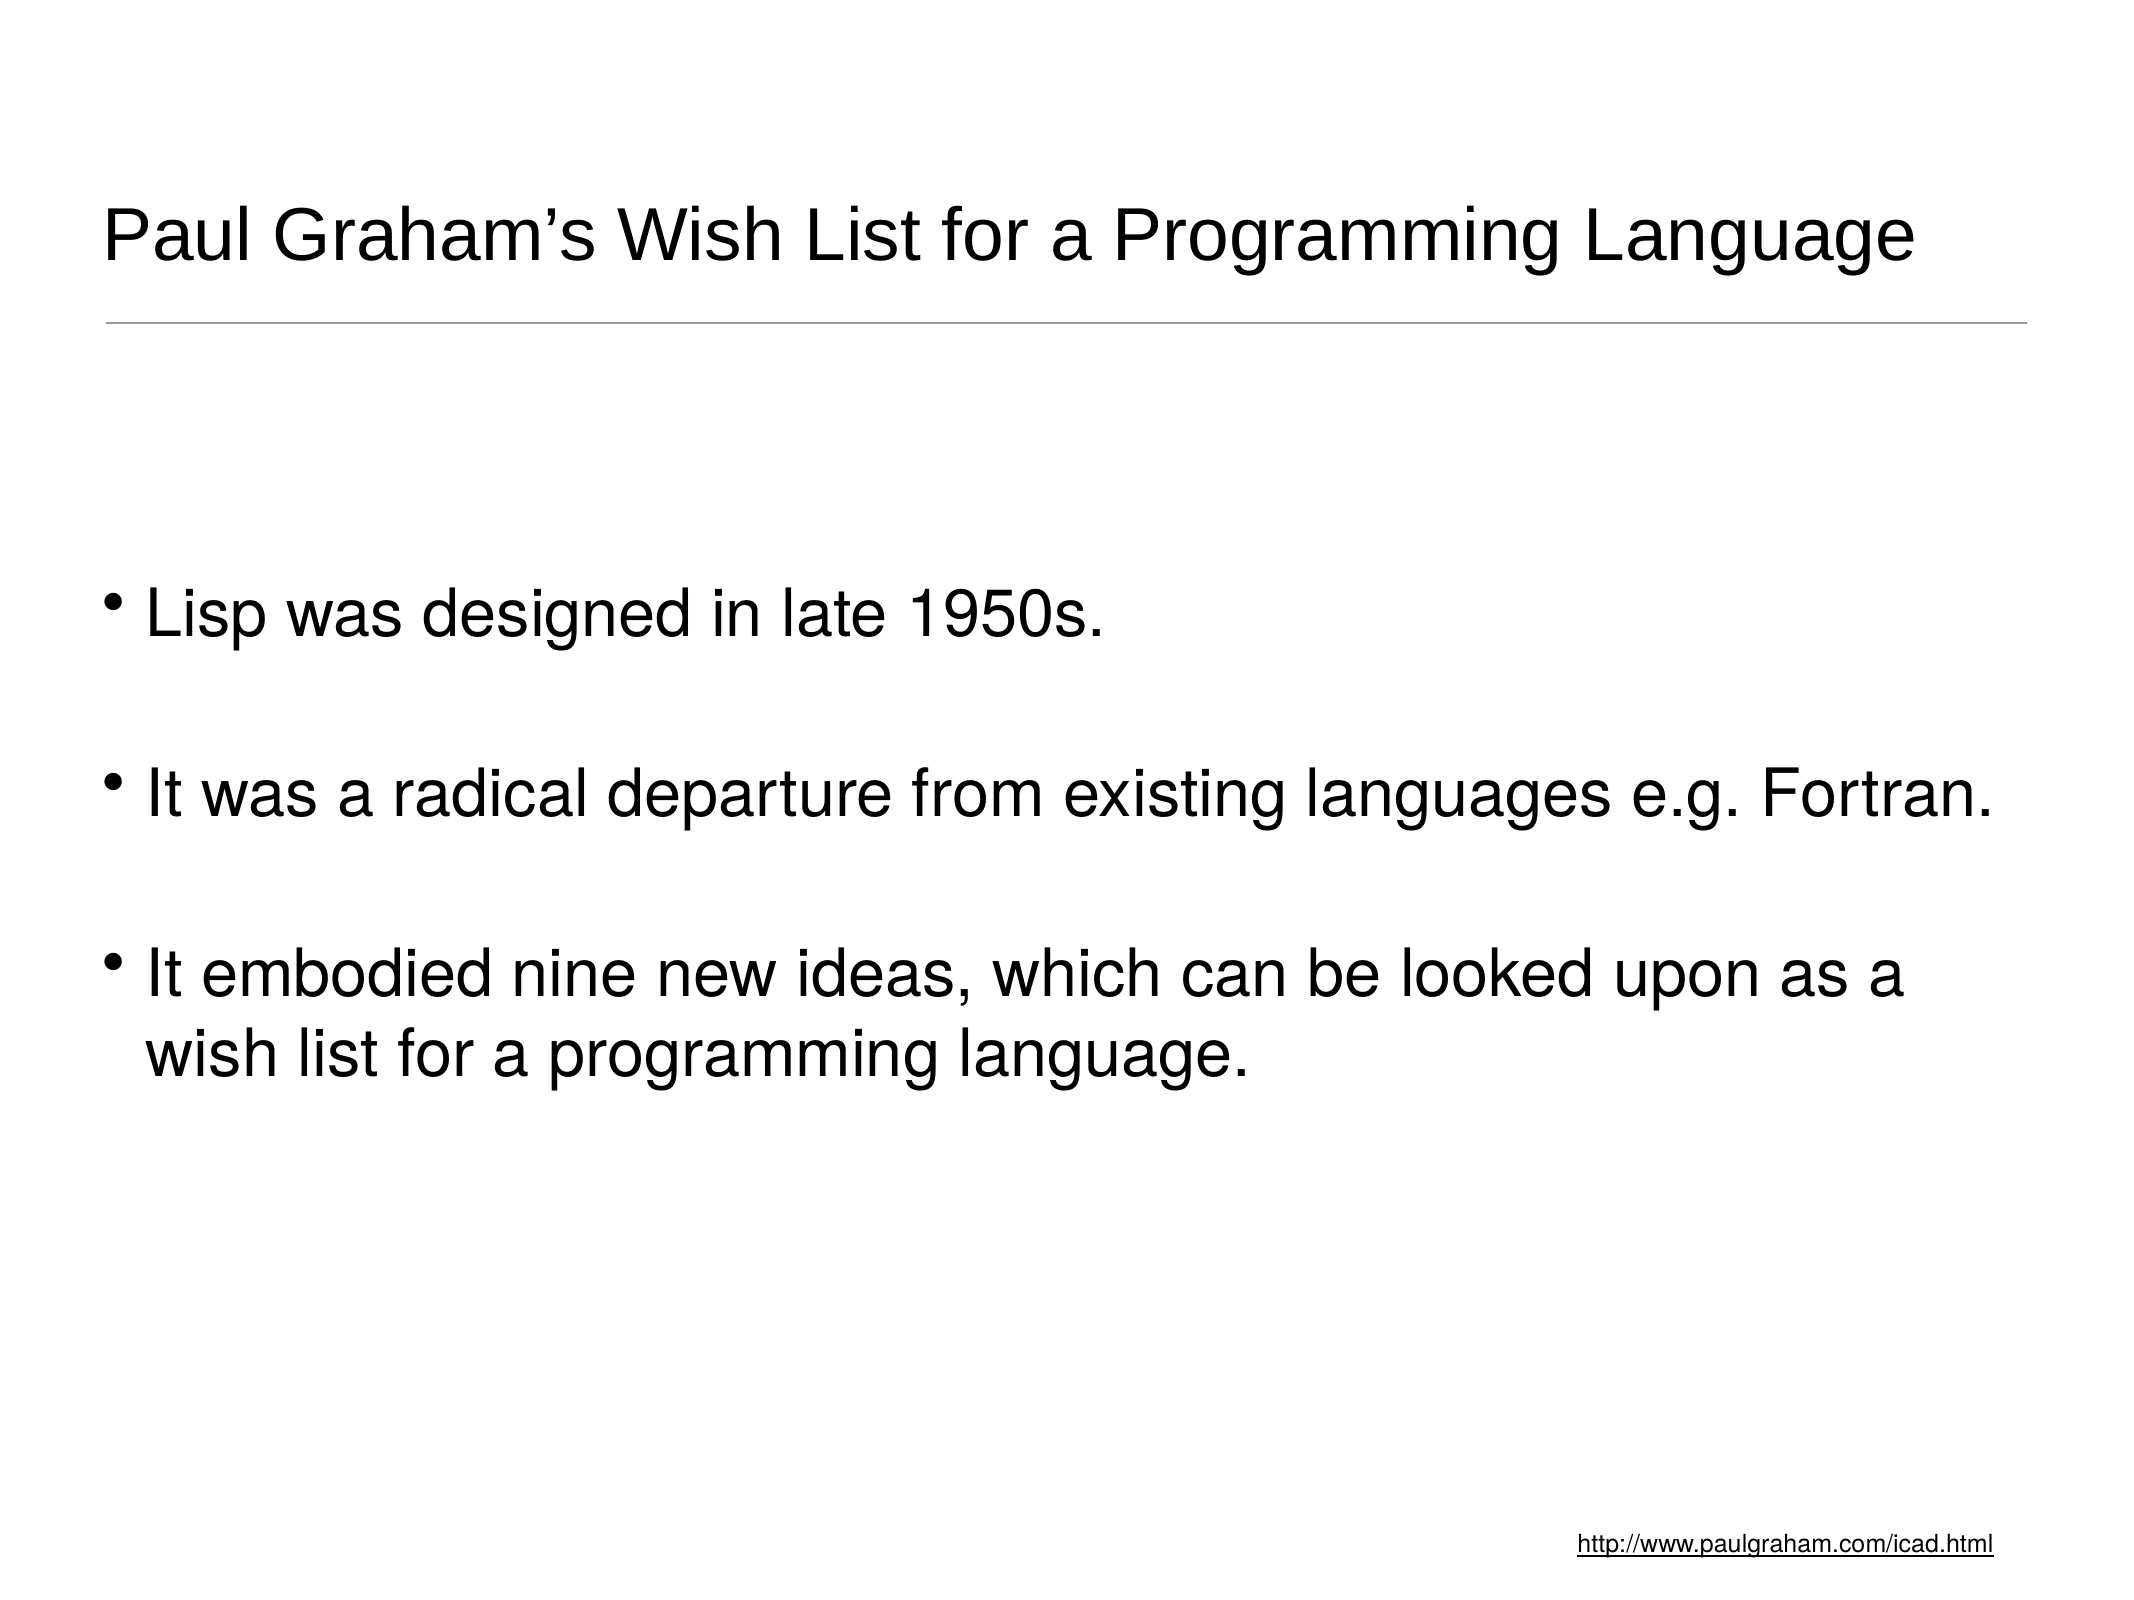

# Paul Graham’s Wish List for a Programming Language

Lisp was designed in late 1950s.
It was a radical departure from existing languages e.g. Fortran.
It embodied nine new ideas, which can be looked upon as a wish list for a programming language.
http://www.paulgraham.com/icad.html